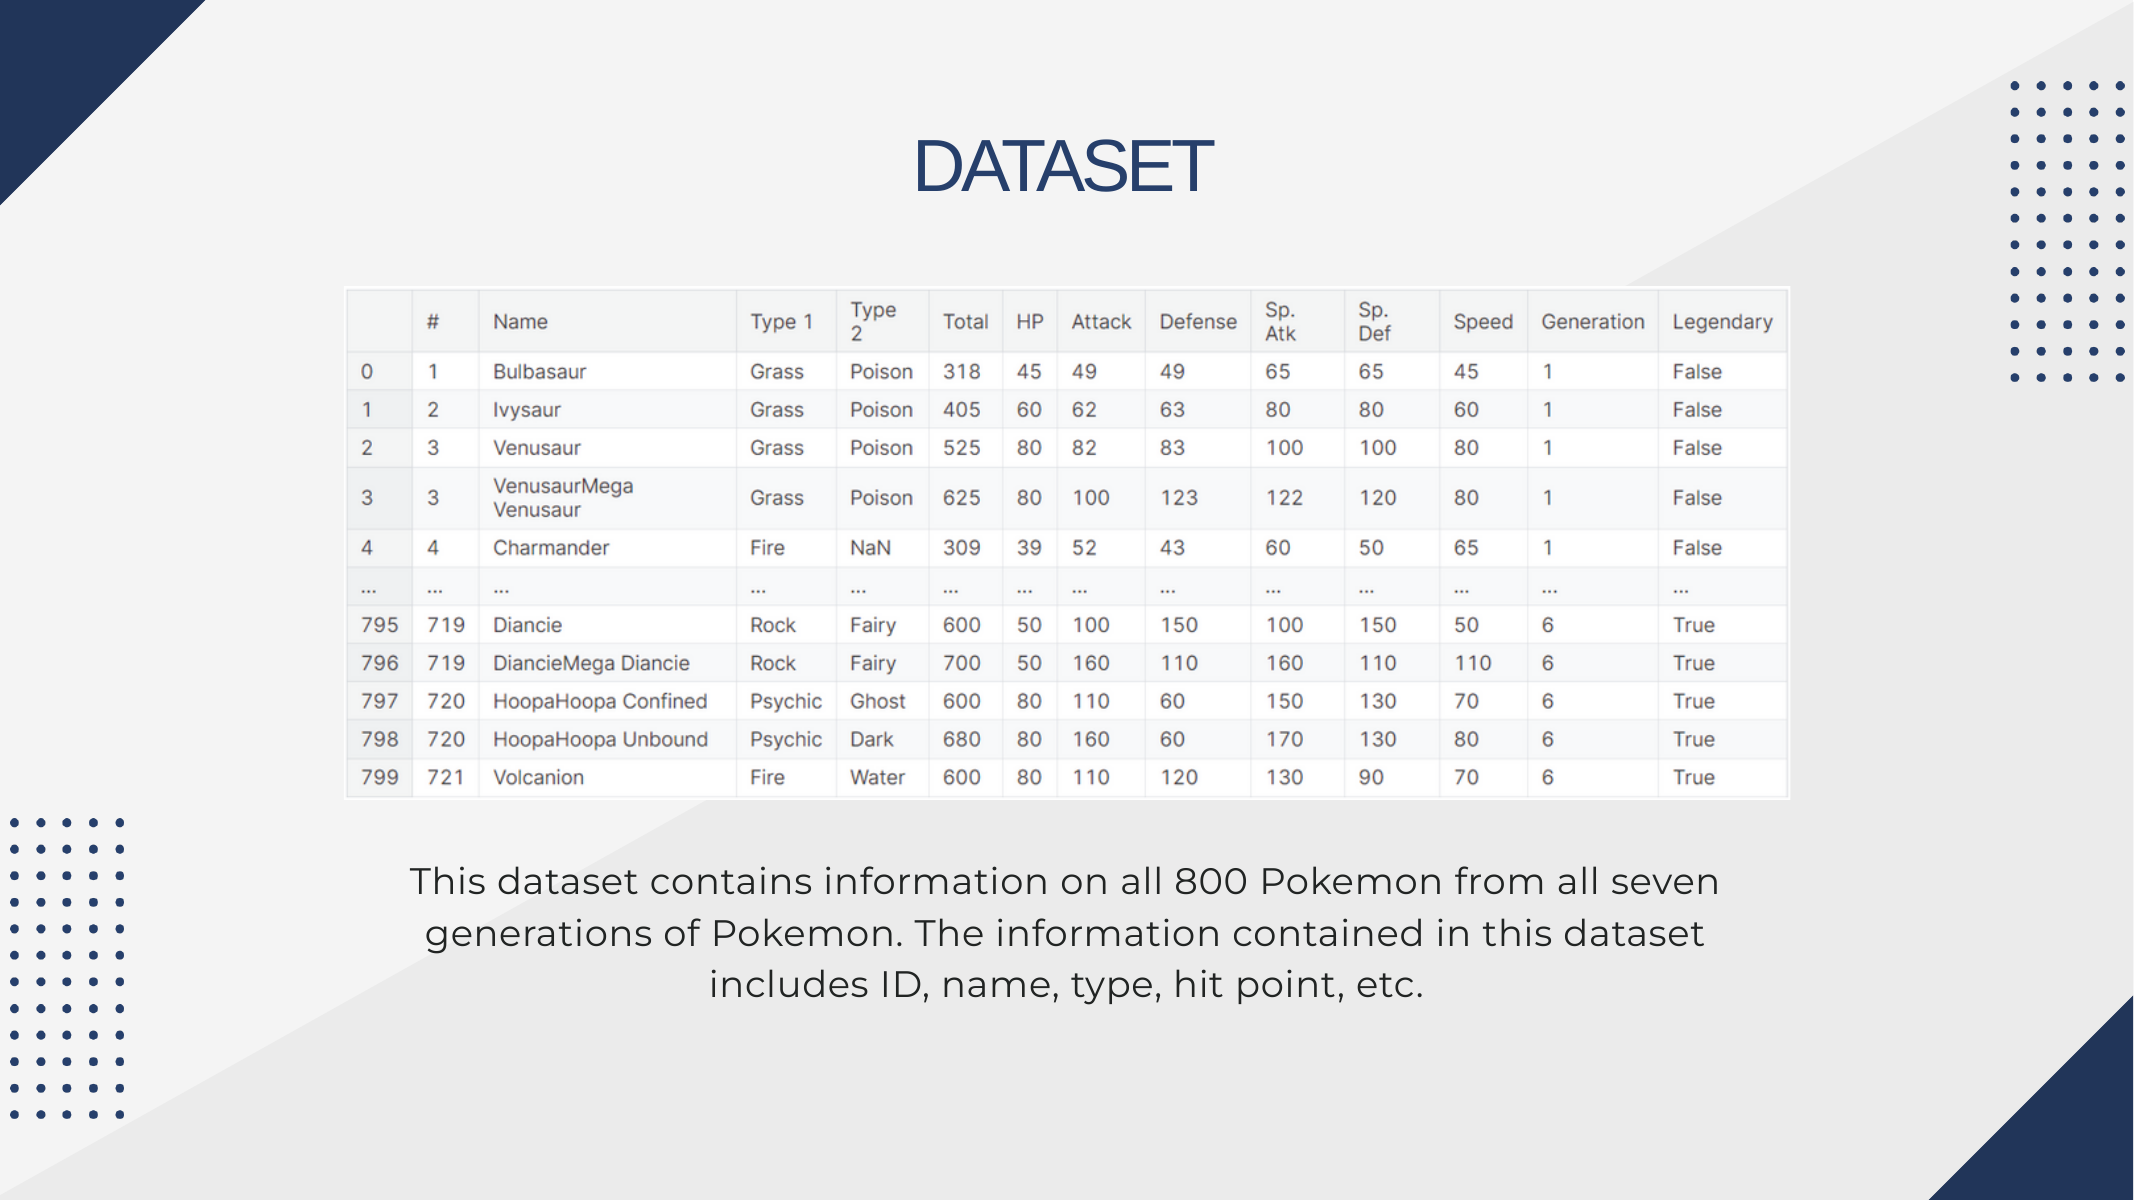

DATASET

This dataset contains information on all 800 Pokemon from all seven generations of Pokemon. The information contained in this dataset includes ID, name, type, hit point, etc.